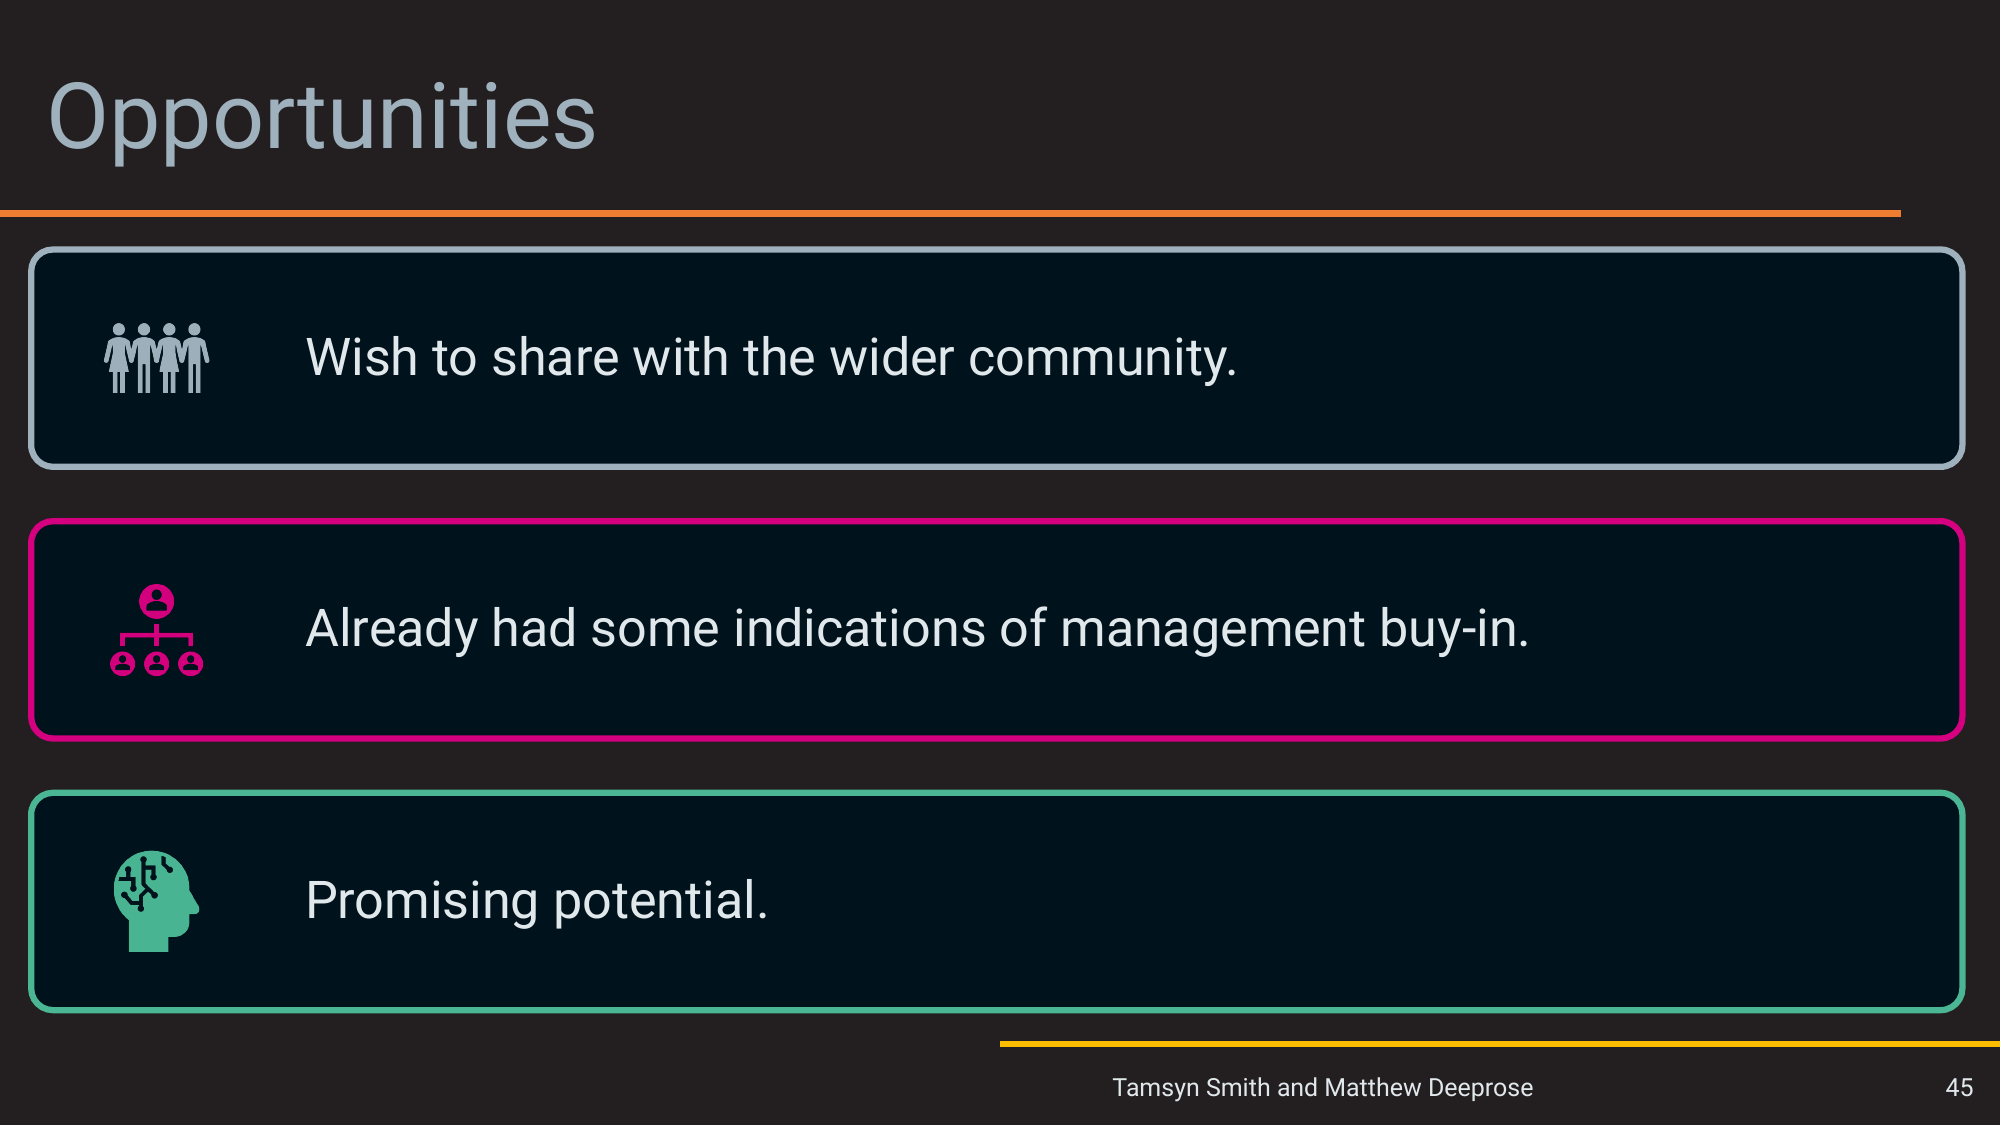

# Opportunities

Wish to share with the wider community.

Already had some indications of management buy-in.

Promising potential.

45
Tamsyn Smith and Matthew Deeprose